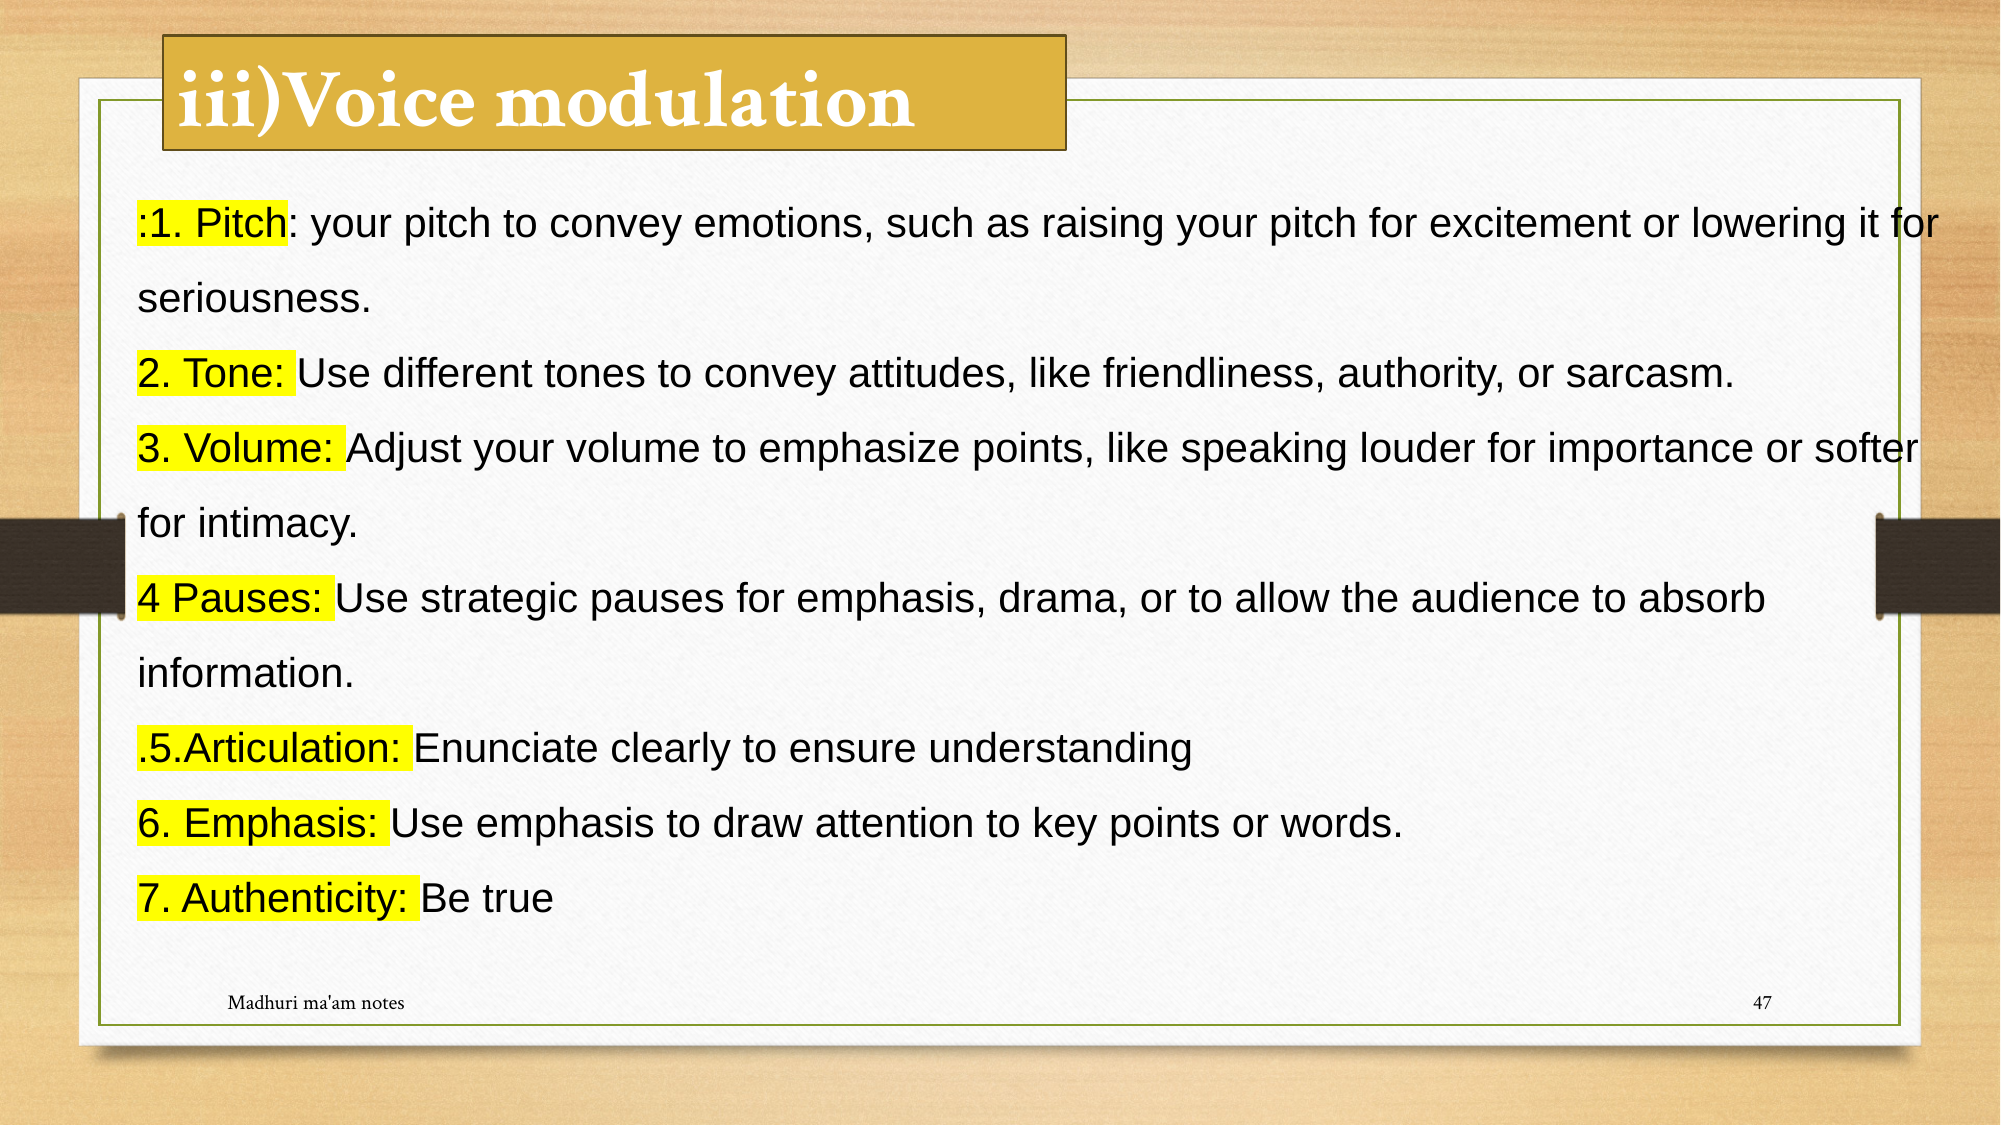

iii)Voice modulation
:1. Pitch: your pitch to convey emotions, such as raising your pitch for excitement or lowering it for seriousness.
2. Tone: Use different tones to convey attitudes, like friendliness, authority, or sarcasm.
3. Volume: Adjust your volume to emphasize points, like speaking louder for importance or softer for intimacy.
4 Pauses: Use strategic pauses for emphasis, drama, or to allow the audience to absorb information.
.5.Articulation: Enunciate clearly to ensure understanding
6. Emphasis: Use emphasis to draw attention to key points or words.
7. Authenticity: Be true
Madhuri ma'am notes
47